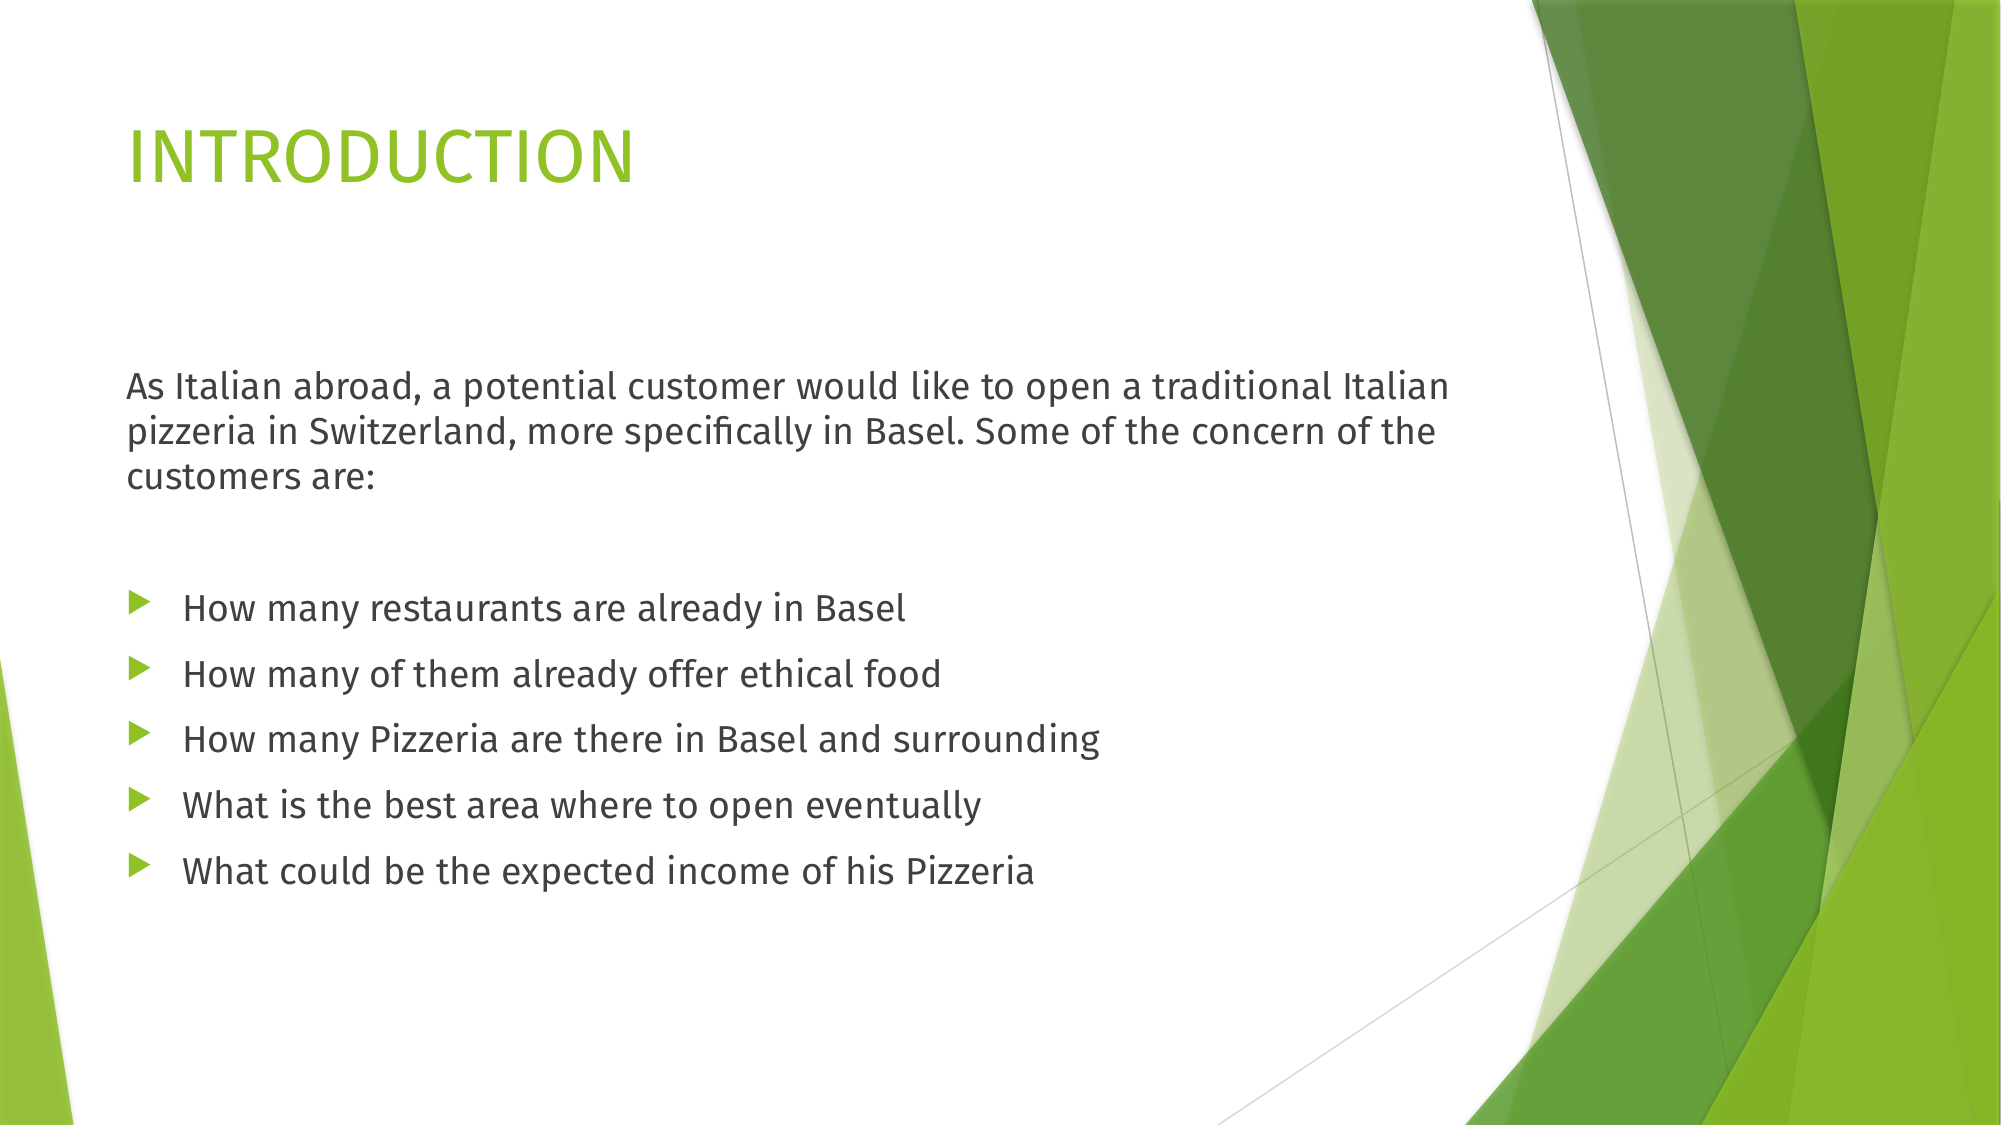

# INTRODUCTION
As Italian abroad, a potential customer would like to open a traditional Italian pizzeria in Switzerland, more specifically in Basel. Some of the concern of the customers are:

How many restaurants are already in Basel
How many of them already offer ethical food
How many Pizzeria are there in Basel and surrounding
What is the best area where to open eventually
What could be the expected income of his Pizzeria